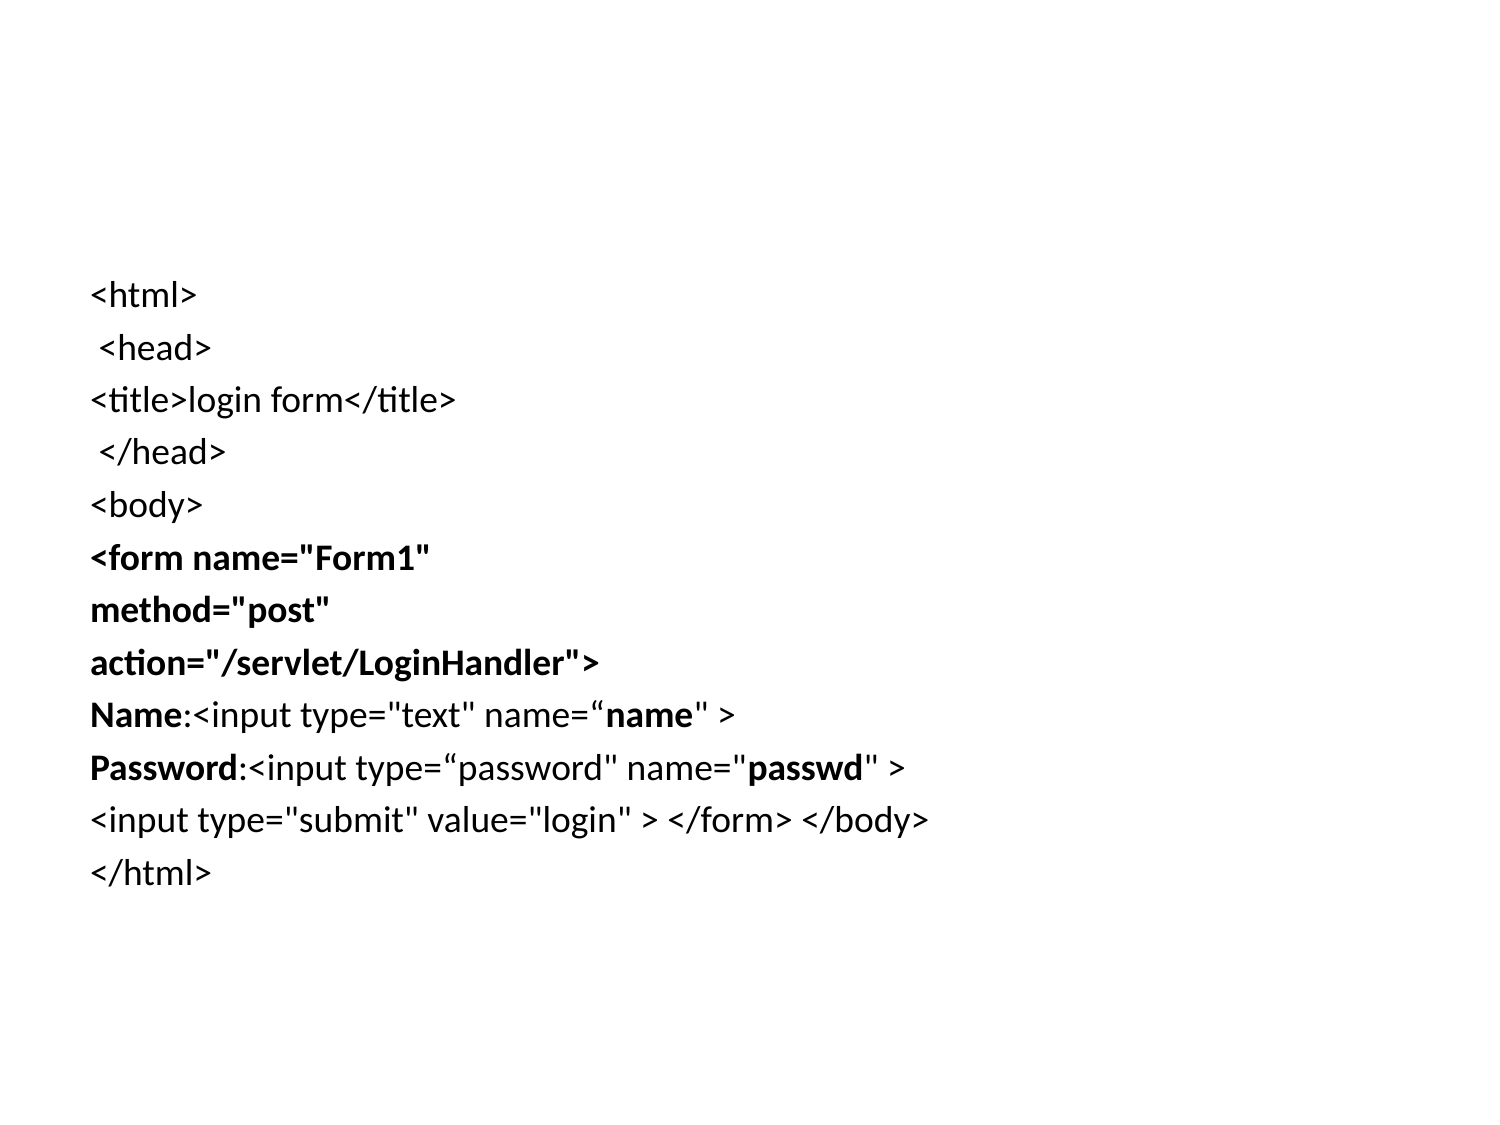

#
<html>
 <head>
<title>login form</title>
 </head>
<body>
<form name="Form1"
method="post"
action="/servlet/LoginHandler">
Name:<input type="text" name=“name" >
Password:<input type=“password" name="passwd" >
<input type="submit" value="login" > </form> </body>
</html>